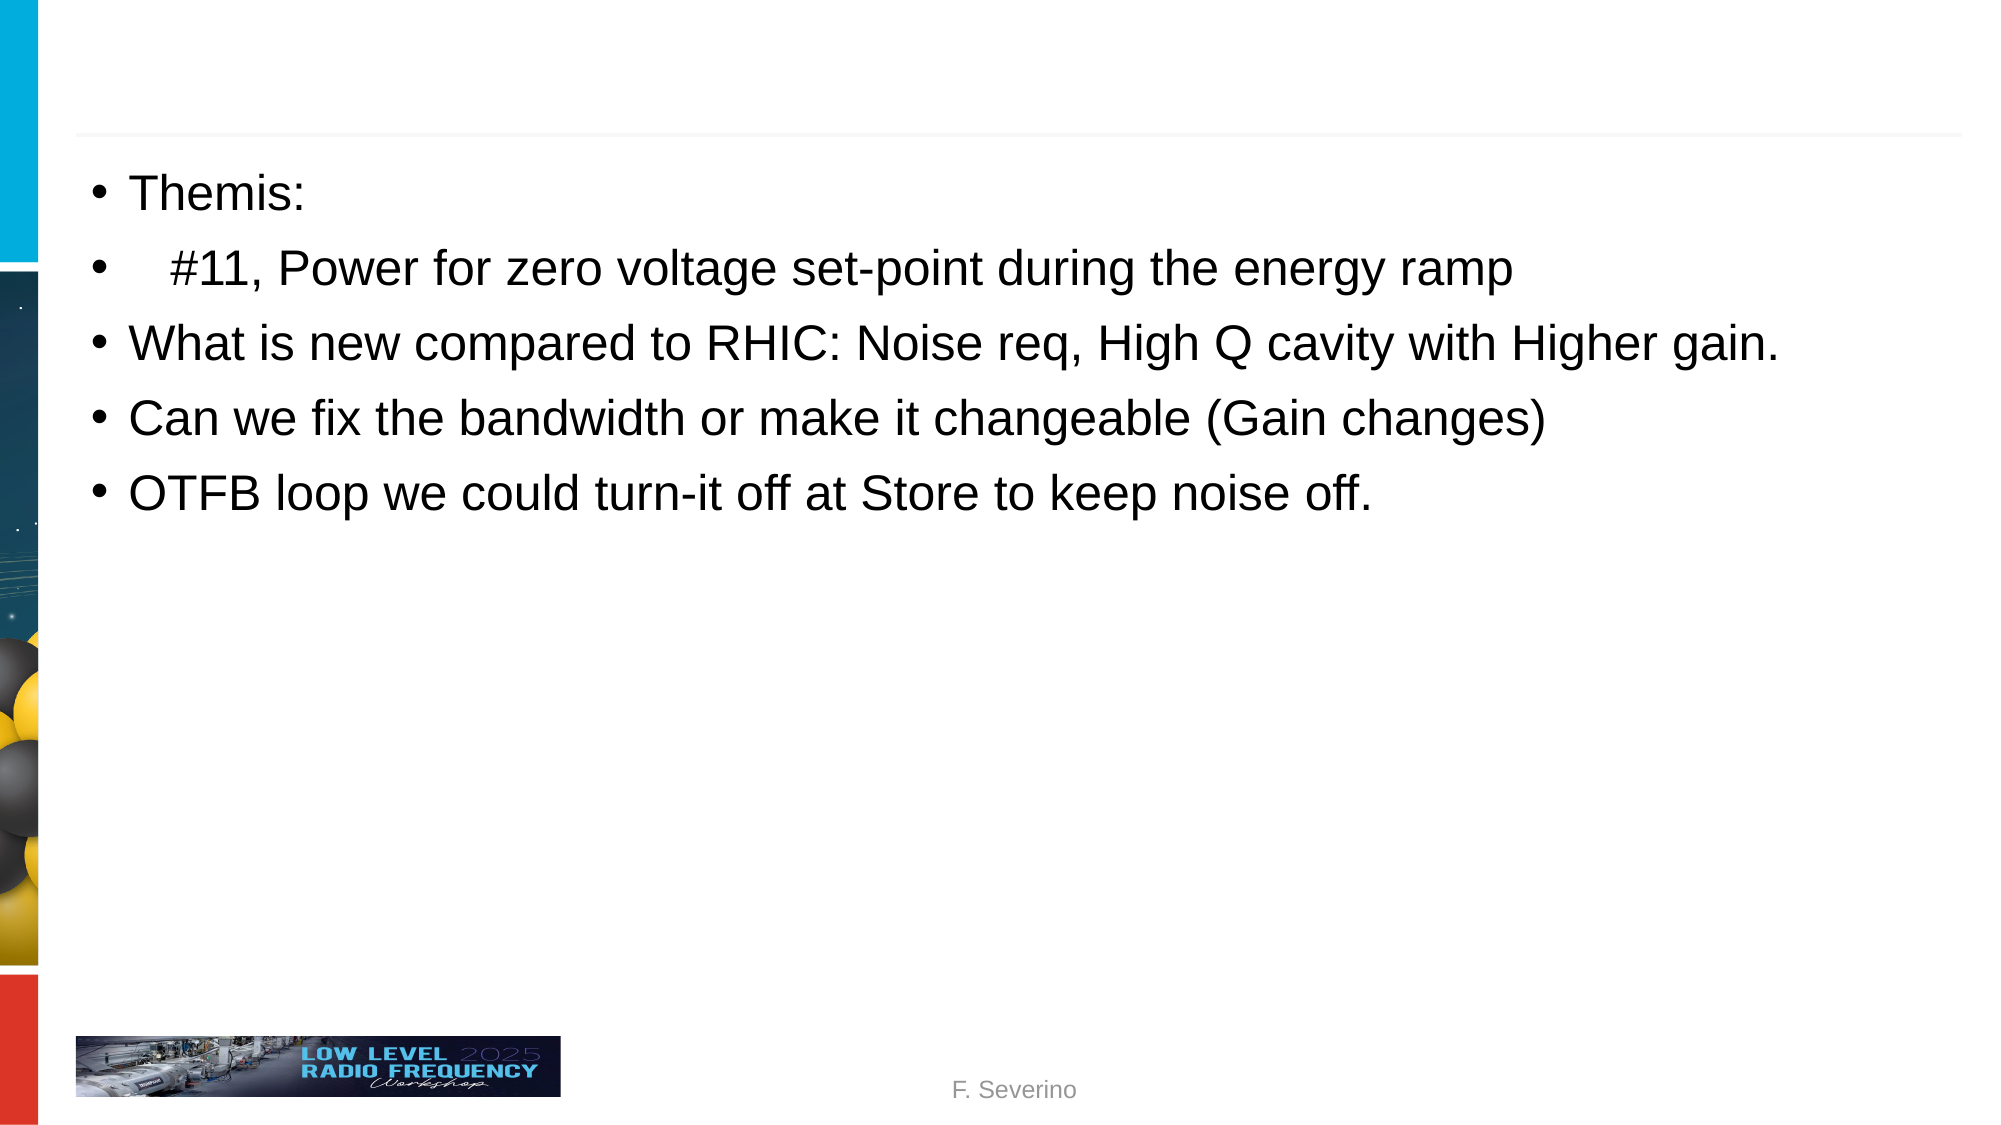

#
Themis:
   #11, Power for zero voltage set-point during the energy ramp
What is new compared to RHIC: Noise req, High Q cavity with Higher gain.
Can we fix the bandwidth or make it changeable (Gain changes)
OTFB loop we could turn-it off at Store to keep noise off.